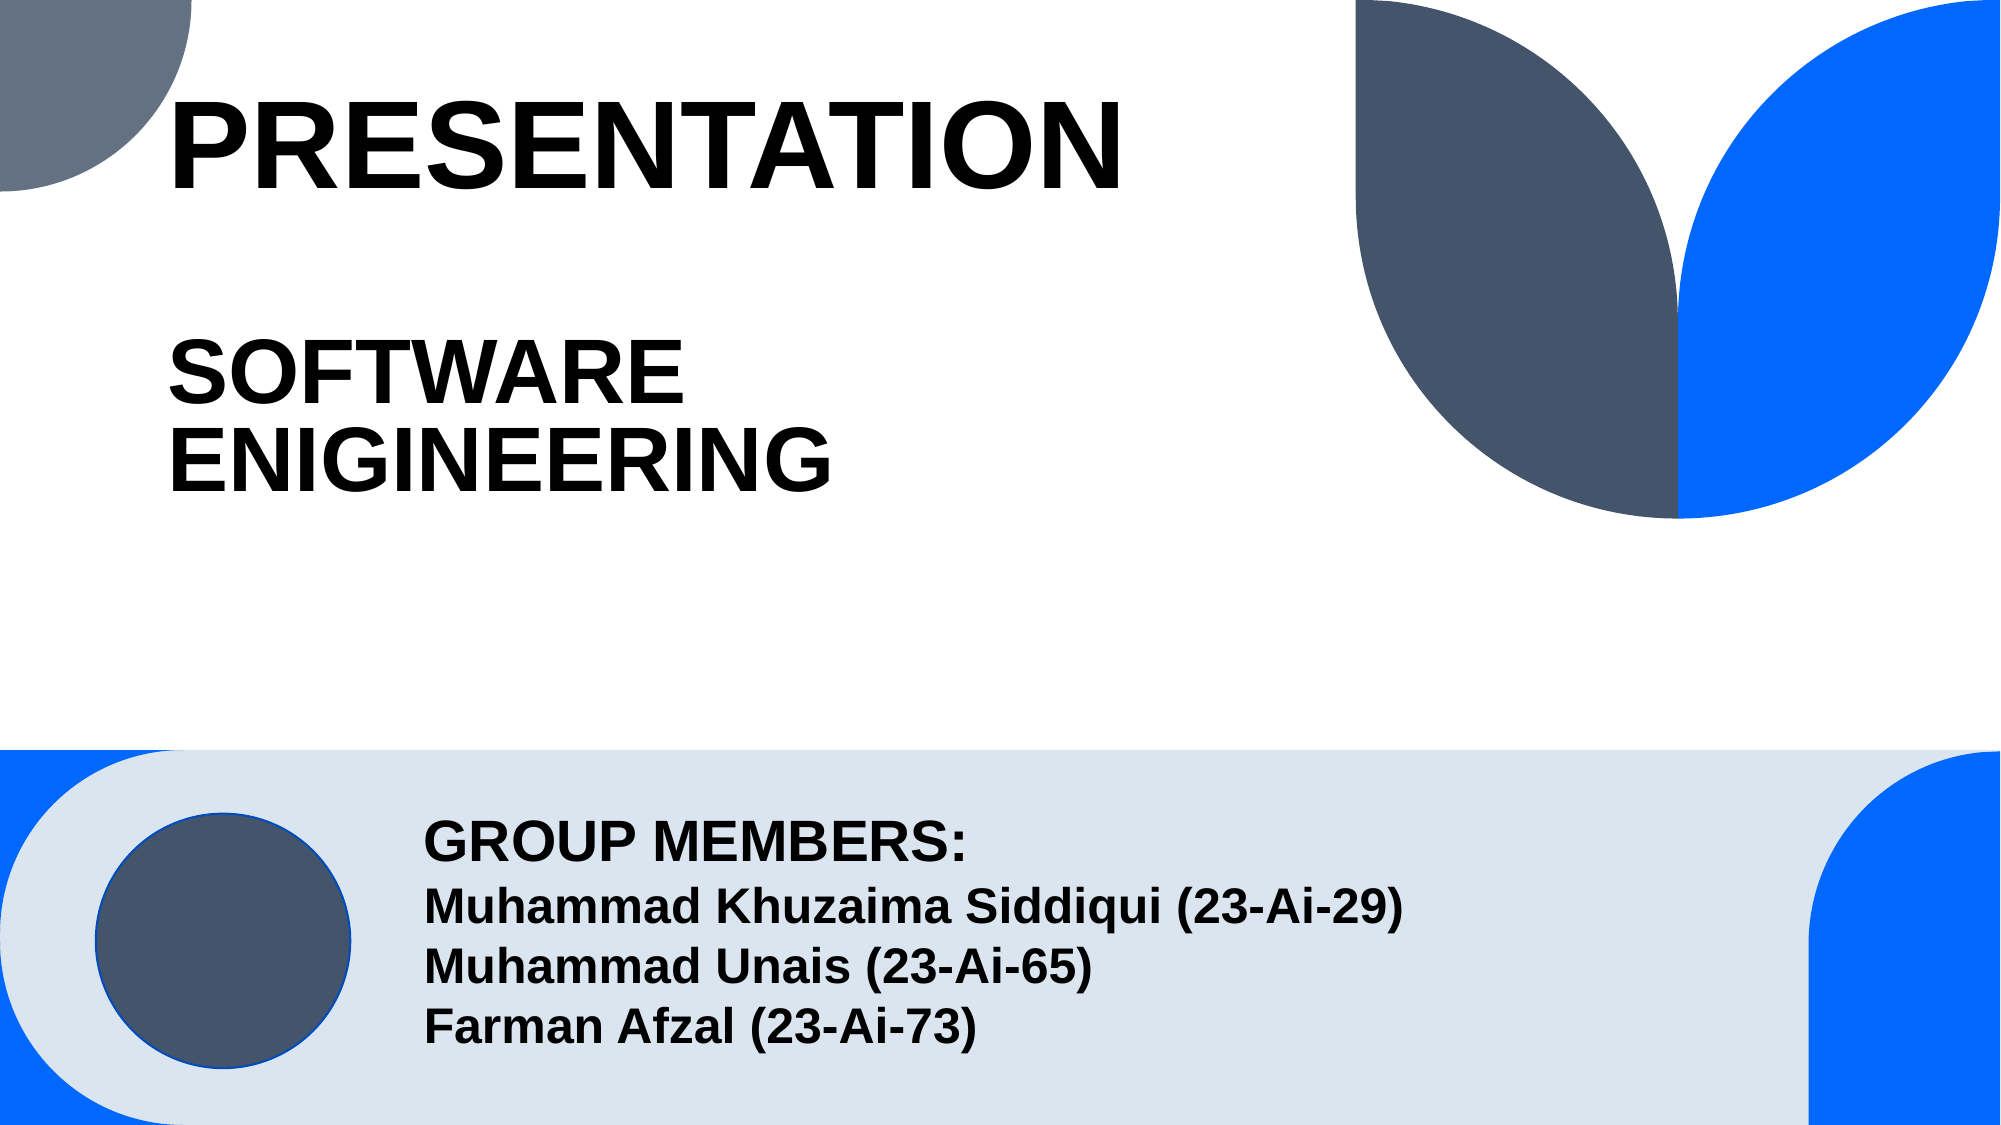

# PRESENTATION SOFTWARE ENIGINEERING
GROUP MEMBERS:
Muhammad Khuzaima Siddiqui (23-Ai-29)
Muhammad Unais (23-Ai-65)
Farman Afzal (23-Ai-73)